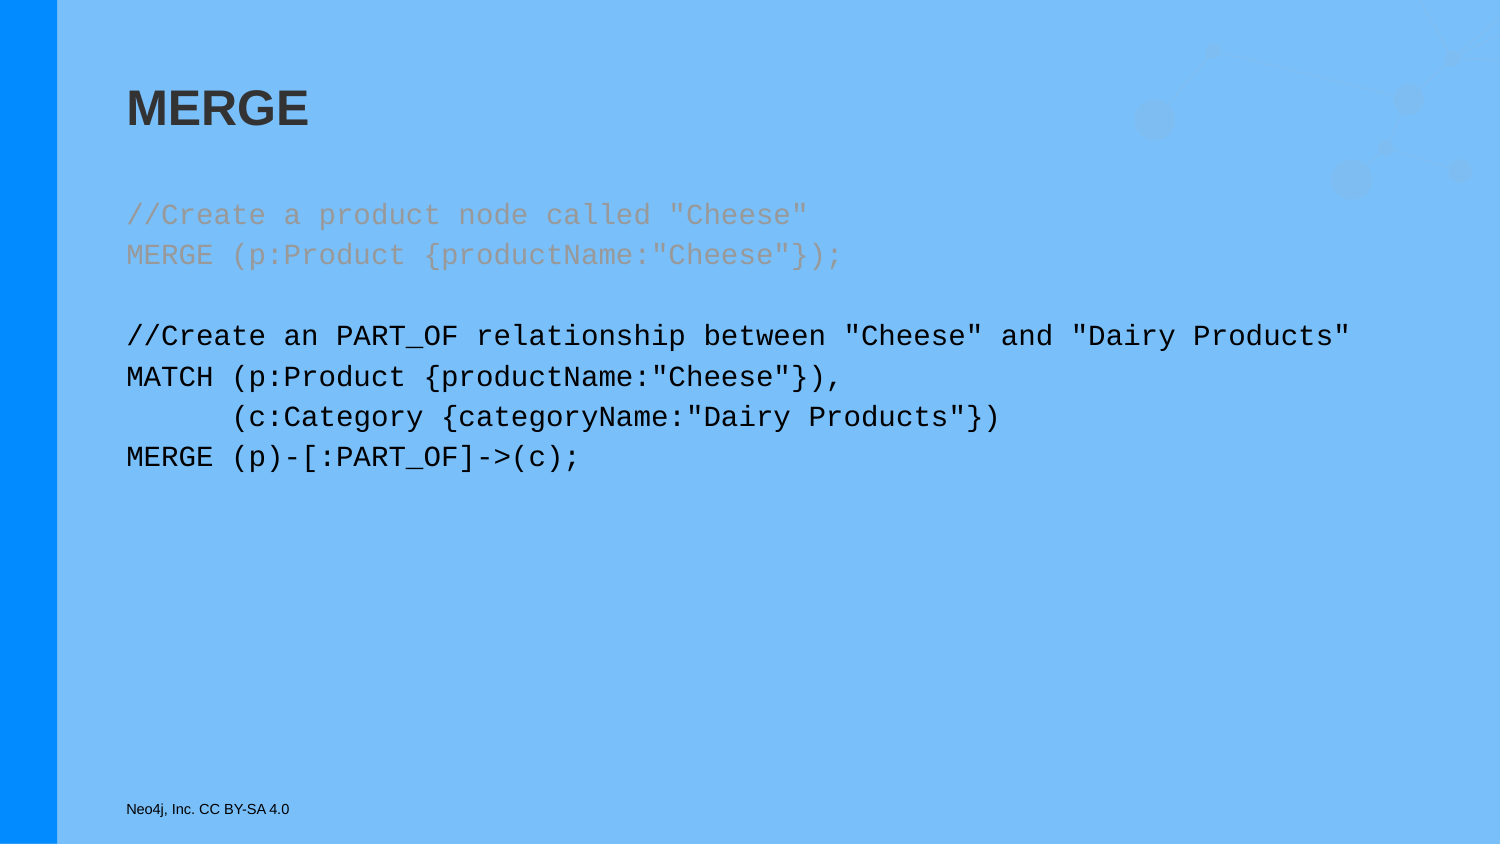

# MERGE
//Create a product node called "Cheese"
MERGE (p:Product {productName:"Cheese"});

//Create an PART_OF relationship between "Cheese" and "Dairy Products"
MATCH (p:Product {productName:"Cheese"}),
      (c:Category {categoryName:"Dairy Products"})
MERGE (p)-[:PART_OF]->(c);